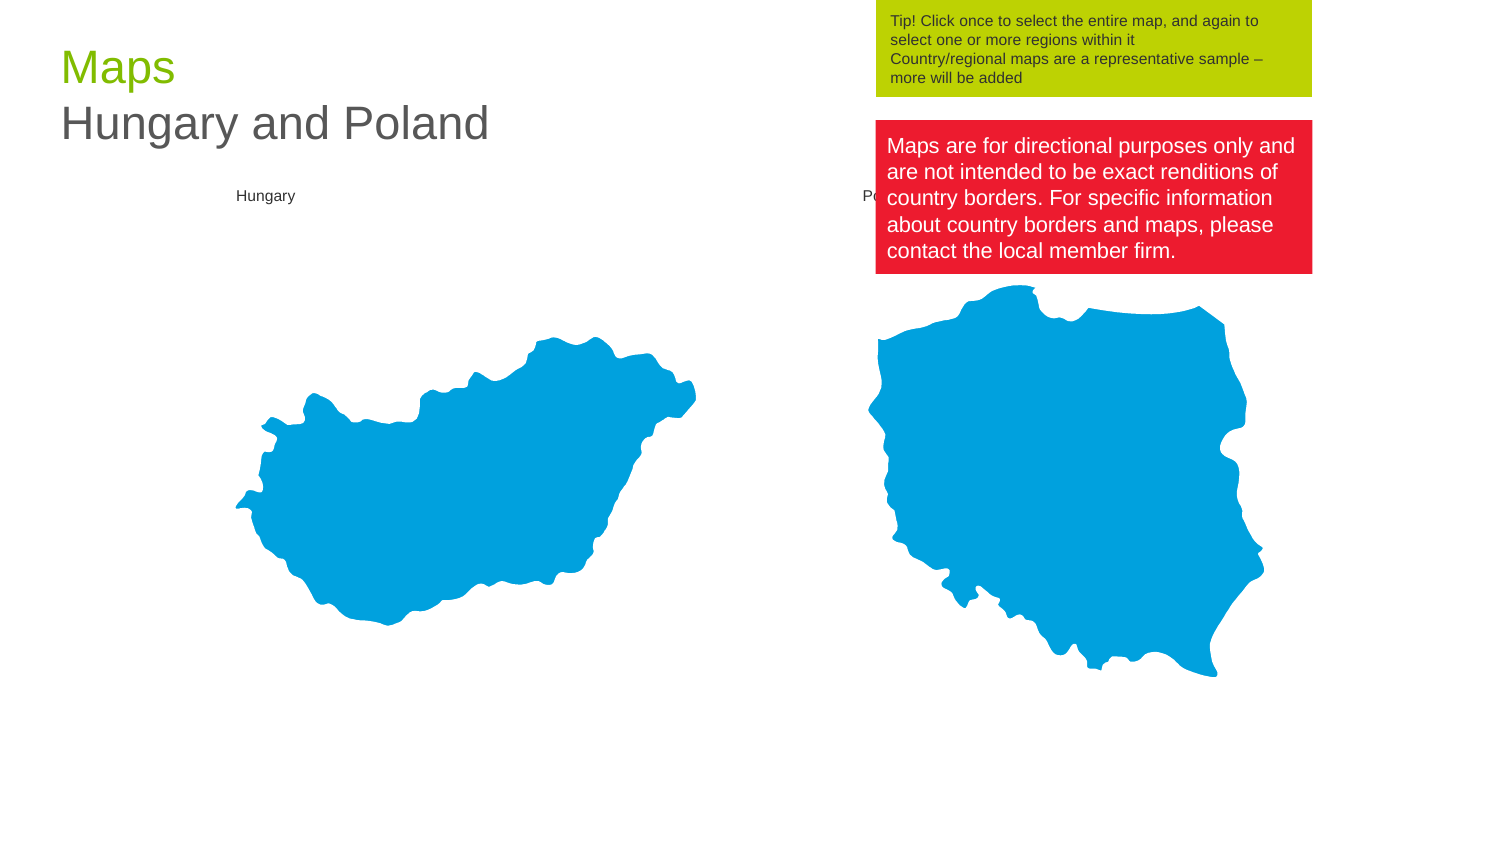

Tip! Click once to select the entire map, and again to select one or more regions within it
Country/regional maps are a representative sample – more will be added
# Maps Hungary and Poland
Maps are for directional purposes only and are not intended to be exact renditions of country borders. For specific information about country borders and maps, please contact the local member firm.
Hungary
Poland